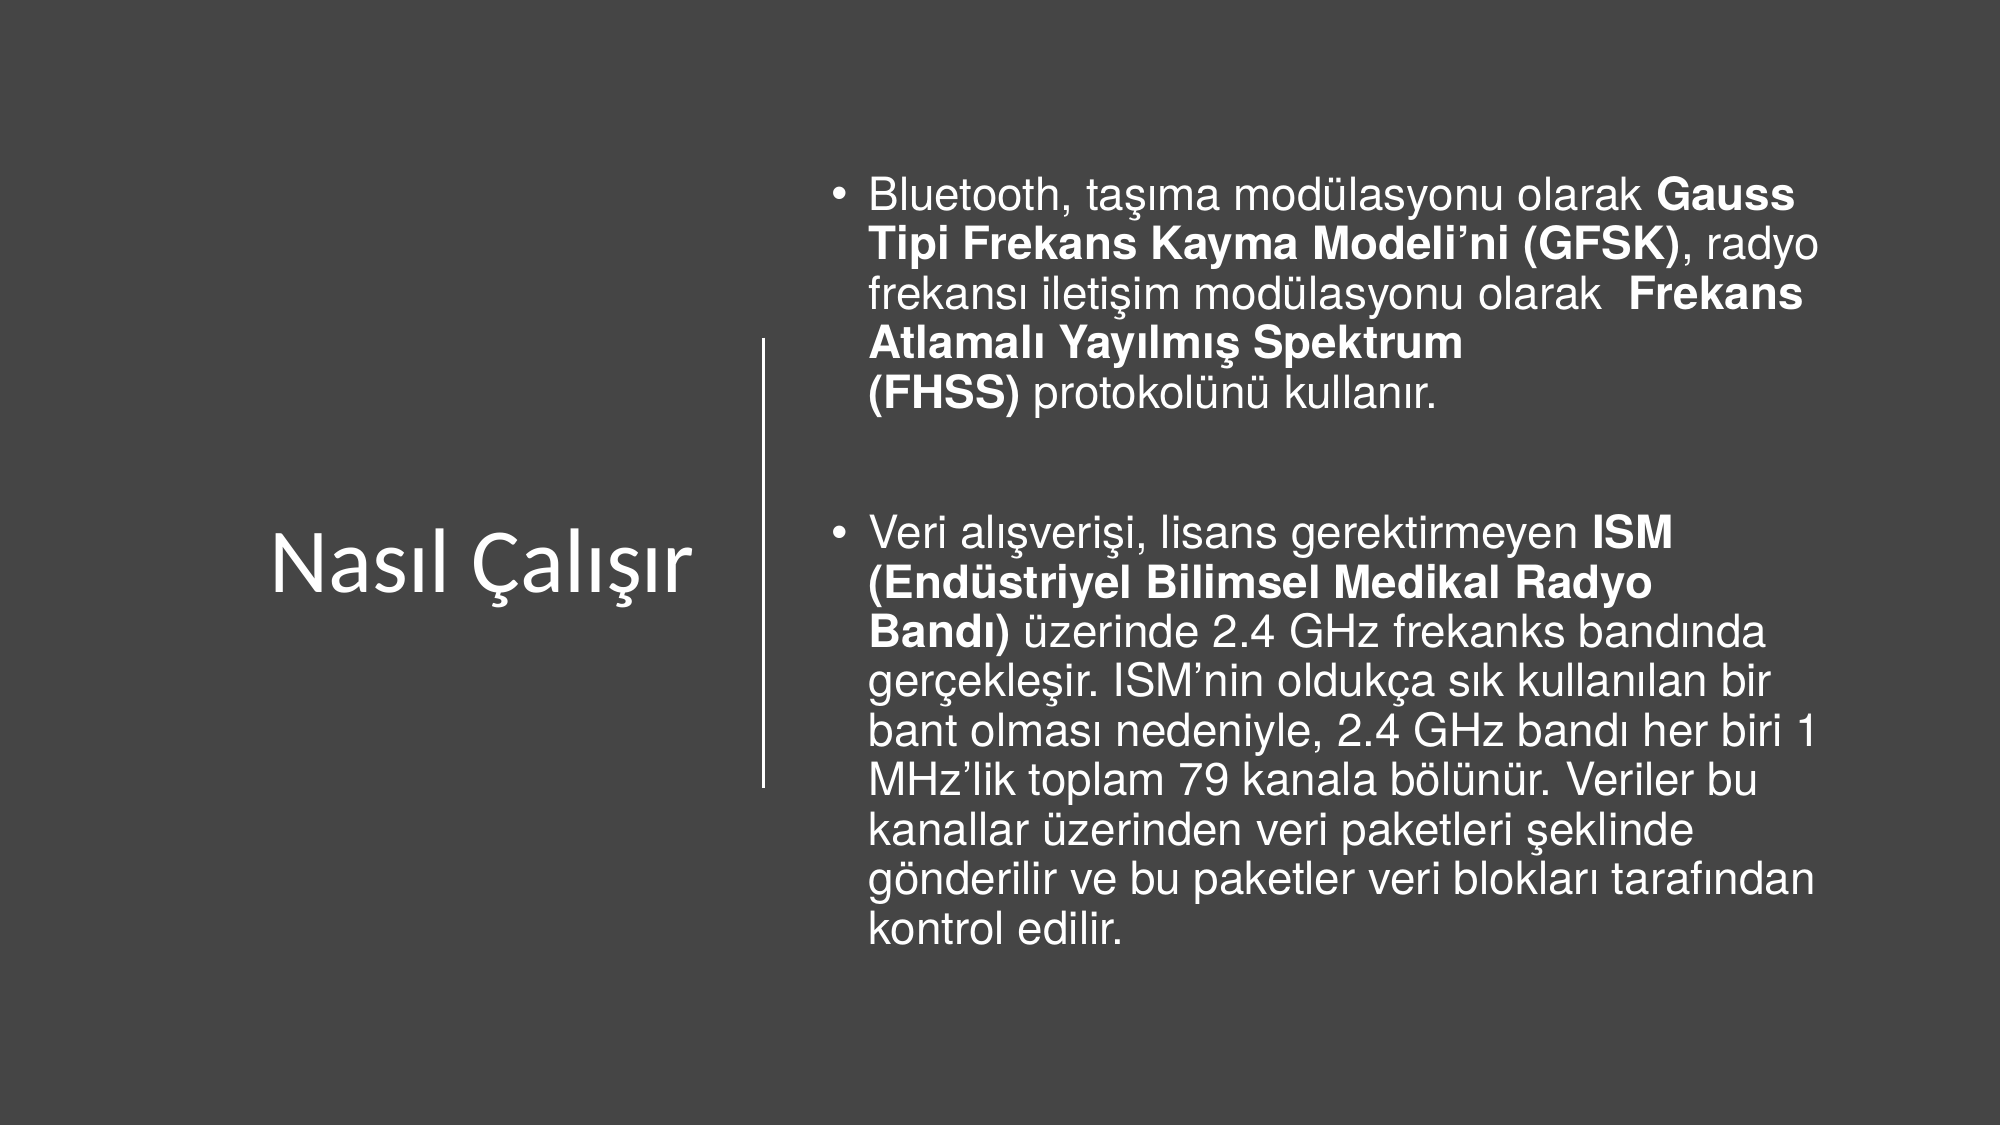

# Nasıl Çalışır
Bluetooth, taşıma modülasyonu olarak Gauss Tipi Frekans Kayma Modeli’ni (GFSK), radyo frekansı iletişim modülasyonu olarak  Frekans Atlamalı Yayılmış Spektrum (FHSS) protokolünü kullanır.

Veri alışverişi, lisans gerektirmeyen ISM (Endüstriyel Bilimsel Medikal Radyo Bandı) üzerinde 2.4 GHz frekanks bandında gerçekleşir. ISM’nin oldukça sık kullanılan bir bant olması nedeniyle, 2.4 GHz bandı her biri 1 MHz’lik toplam 79 kanala bölünür. Veriler bu kanallar üzerinden veri paketleri şeklinde gönderilir ve bu paketler veri blokları tarafından kontrol edilir.